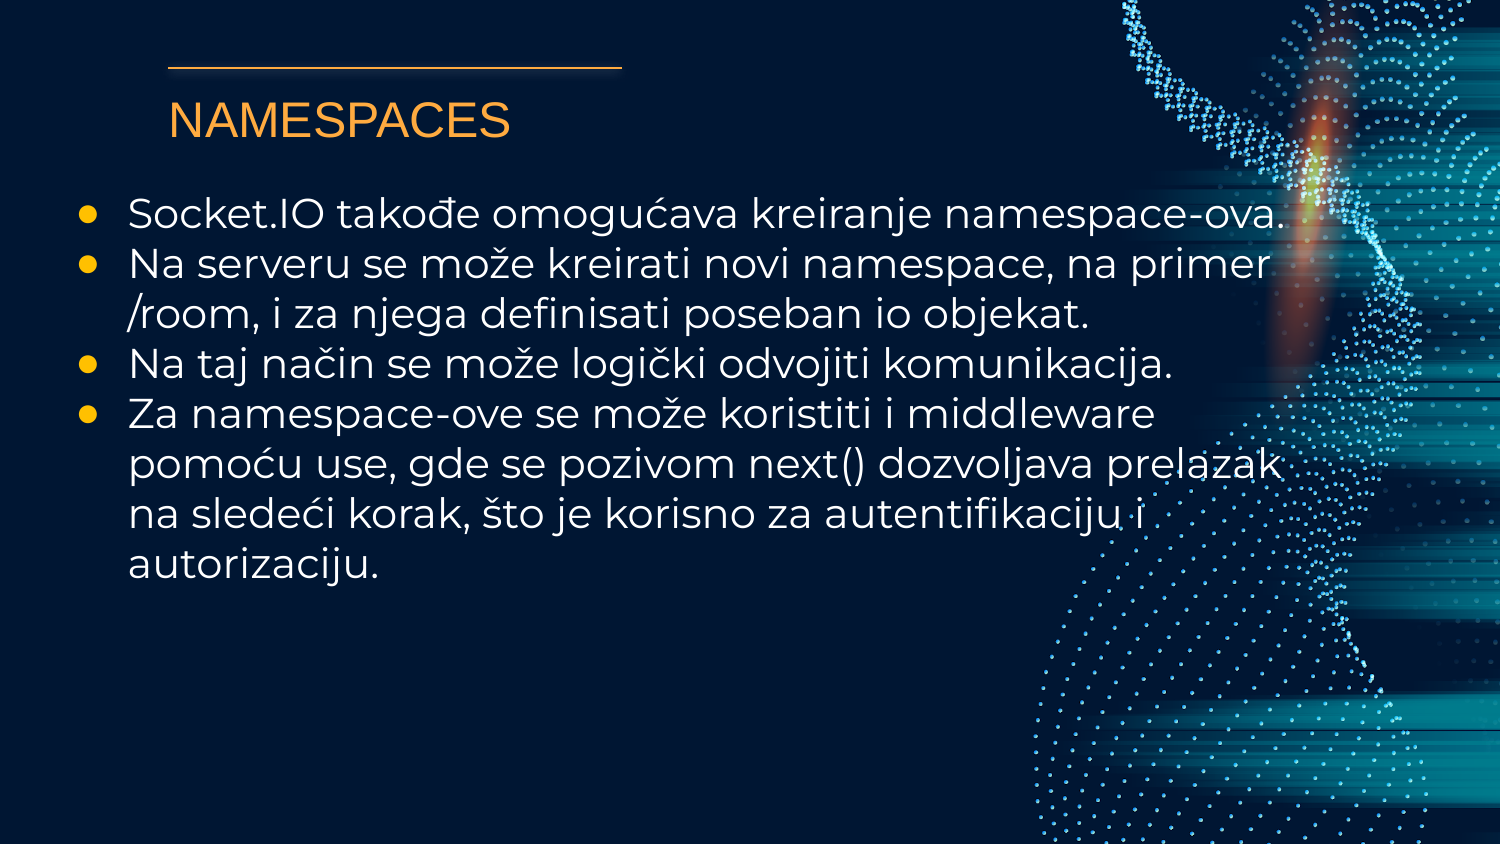

# NAMESPACES
Socket.IO takođe omogućava kreiranje namespace-ova.
Na serveru se može kreirati novi namespace, na primer /room, i za njega definisati poseban io objekat.
Na taj način se može logički odvojiti komunikacija.
Za namespace-ove se može koristiti i middleware pomoću use, gde se pozivom next() dozvoljava prelazak na sledeći korak, što je korisno za autentifikaciju i autorizaciju.